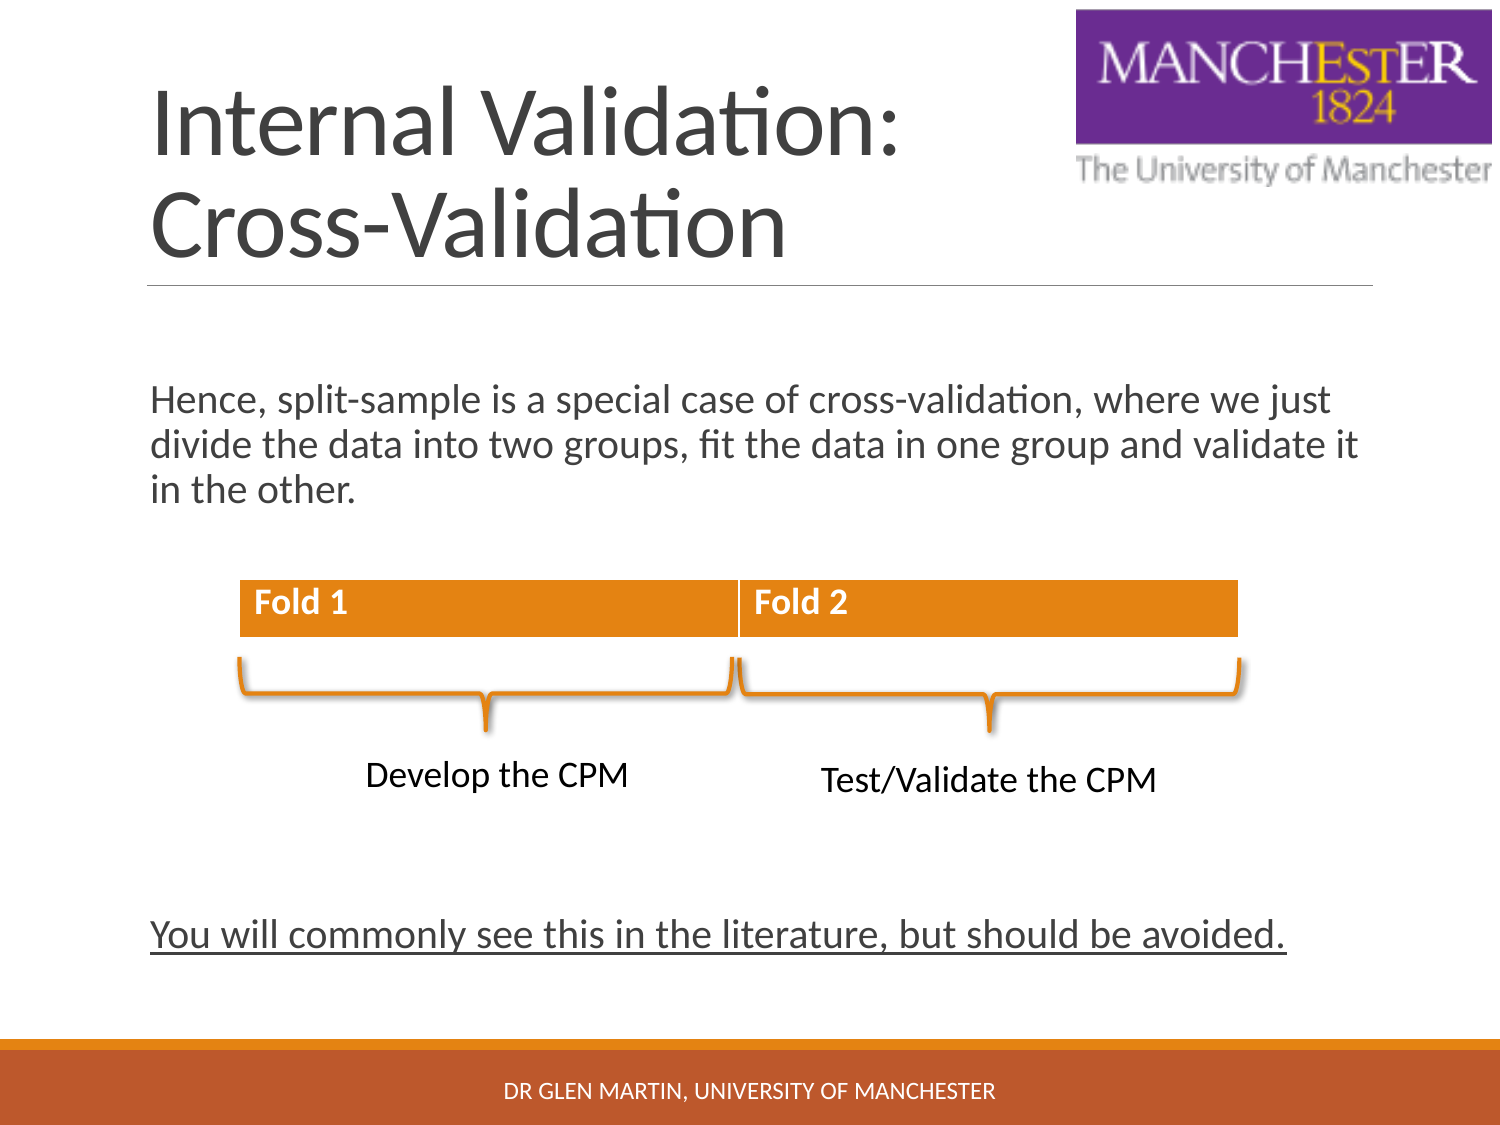

# Internal Validation: Cross-Validation
Hence, split-sample is a special case of cross-validation, where we just divide the data into two groups, fit the data in one group and validate it in the other.

You will commonly see this in the literature, but should be avoided.

| Fold 1 | Fold 2 |
| --- | --- |
Develop the CPM
Test/Validate the CPM
Dr Glen Martin, University of Manchester